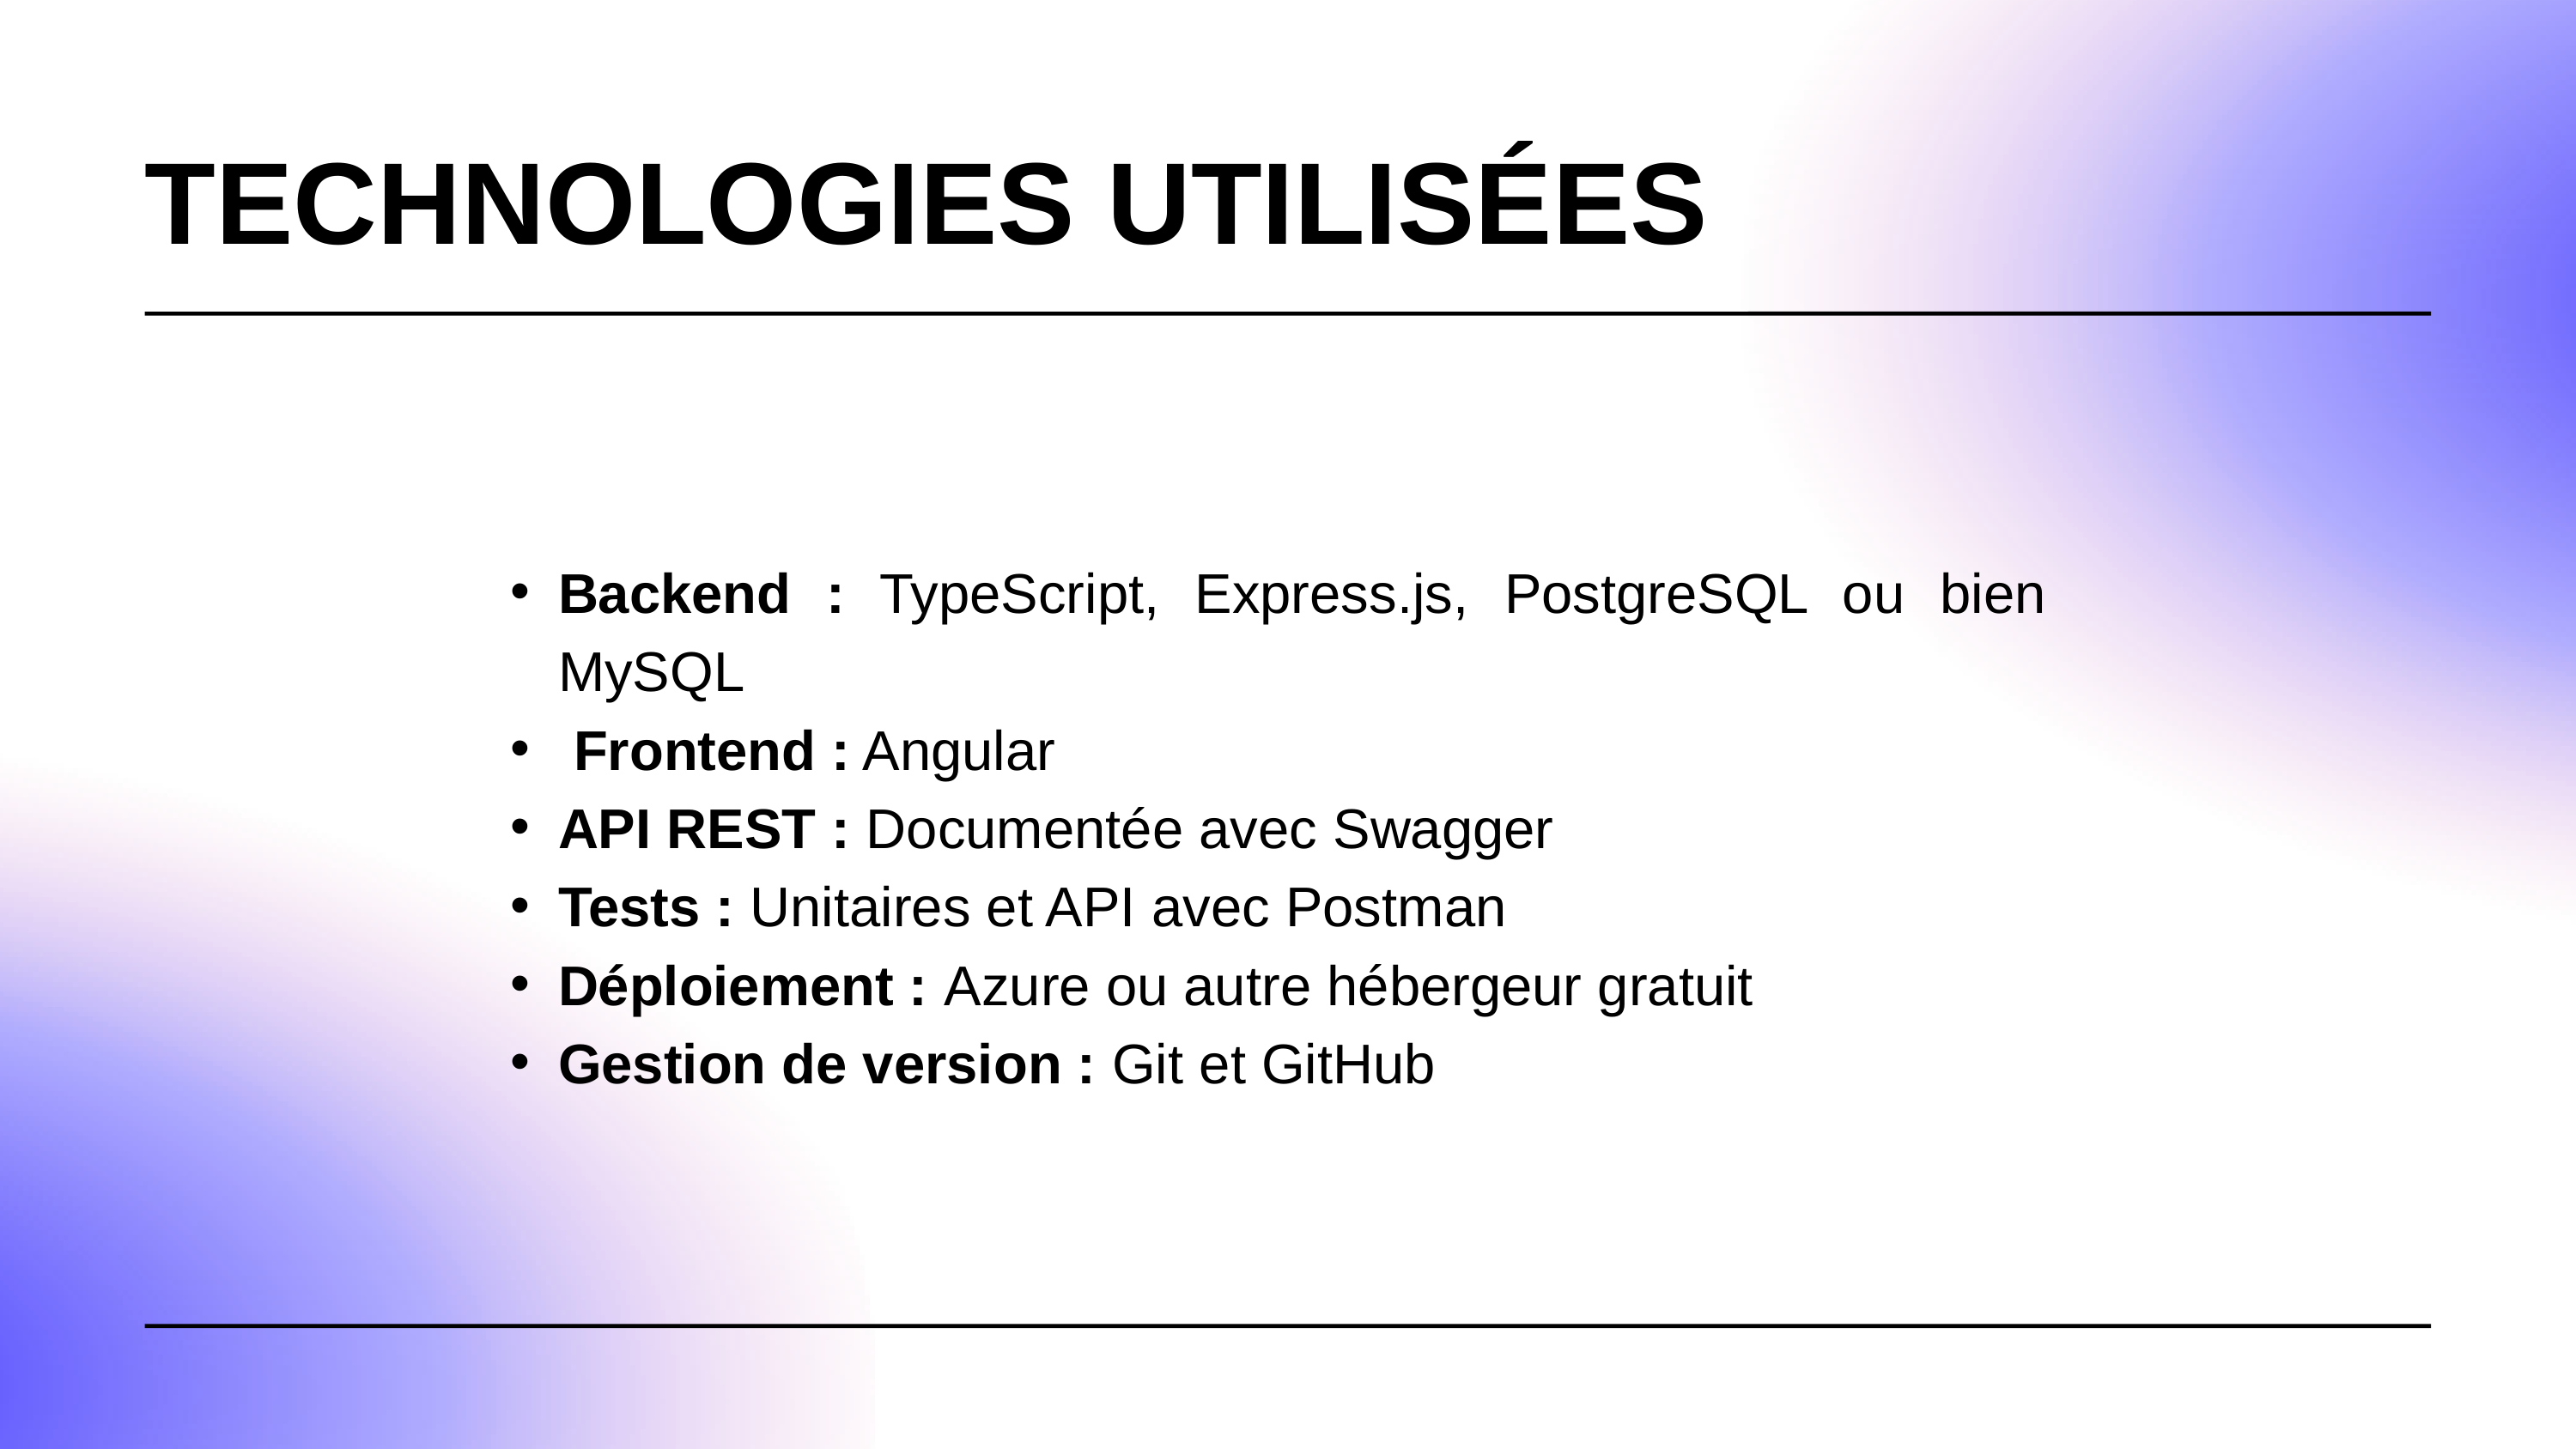

TECHNOLOGIES UTILISÉES

Backend : TypeScript, Express.js, PostgreSQL ou bien MySQL
 Frontend : Angular
API REST : Documentée avec Swagger
Tests : Unitaires et API avec Postman
Déploiement : Azure ou autre hébergeur gratuit
Gestion de version : Git et GitHub